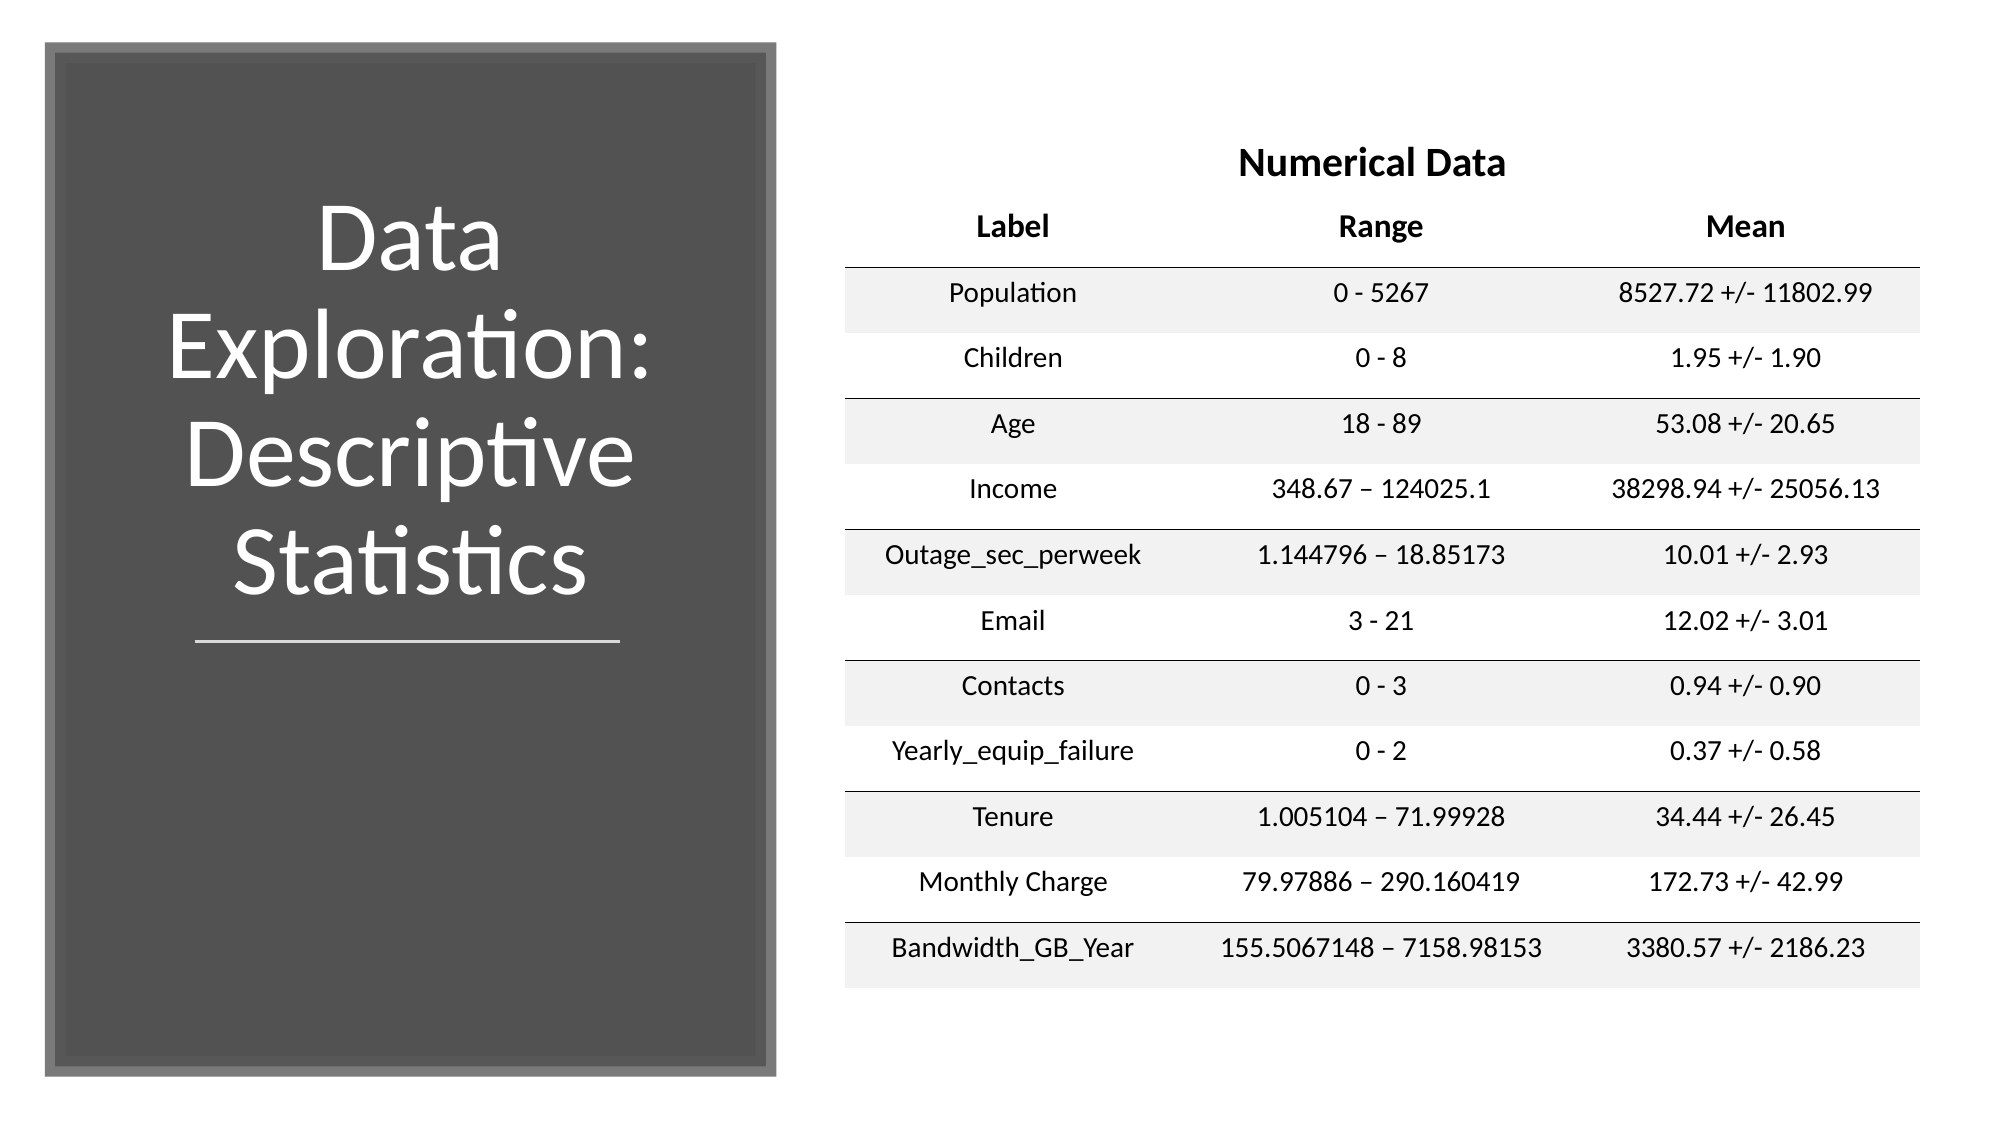

| Numerical Data |  |  |
| --- | --- | --- |
| Label | Range | Mean |
| Population | 0 - 5267 | 8527.72 +/- 11802.99 |
| Children | 0 - 8 | 1.95 +/- 1.90 |
| Age | 18 - 89 | 53.08 +/- 20.65 |
| Income | 348.67 – 124025.1 | 38298.94 +/- 25056.13 |
| Outage\_sec\_perweek | 1.144796 – 18.85173 | 10.01 +/- 2.93 |
| Email | 3 - 21 | 12.02 +/- 3.01 |
| Contacts | 0 - 3 | 0.94 +/- 0.90 |
| Yearly\_equip\_failure | 0 - 2 | 0.37 +/- 0.58 |
| Tenure | 1.005104 – 71.99928 | 34.44 +/- 26.45 |
| Monthly Charge | 79.97886 – 290.160419 | 172.73 +/- 42.99 |
| Bandwidth\_GB\_Year | 155.5067148 – 7158.98153 | 3380.57 +/- 2186.23 |
# Data Exploration: Descriptive Statistics